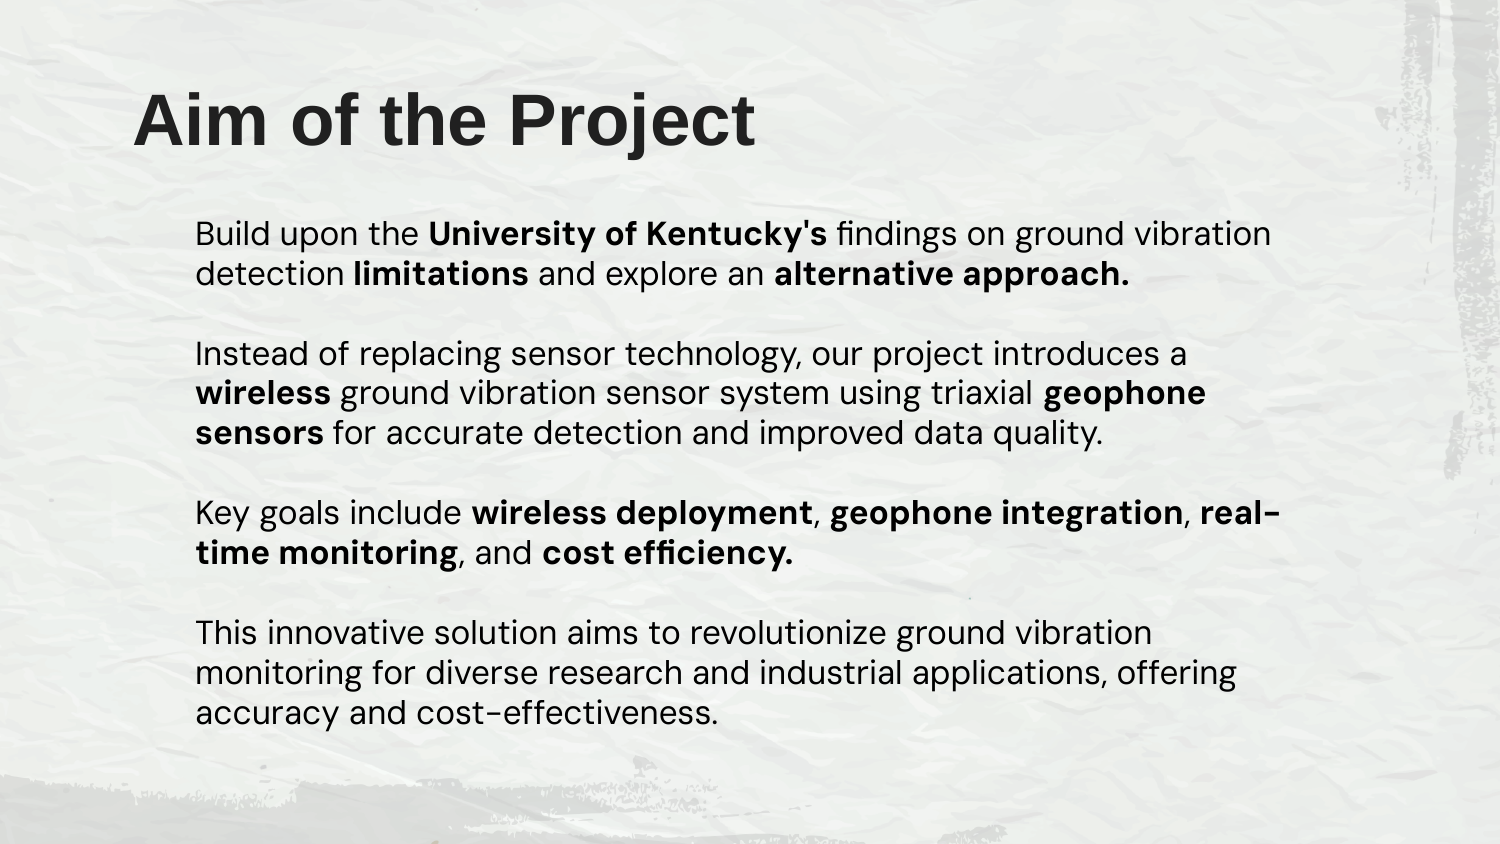

# Aim of the Project
Build upon the University of Kentucky's findings on ground vibration detection limitations and explore an alternative approach.

Instead of replacing sensor technology, our project introduces a wireless ground vibration sensor system using triaxial geophone sensors for accurate detection and improved data quality.

Key goals include wireless deployment, geophone integration, real-time monitoring, and cost efficiency.

This innovative solution aims to revolutionize ground vibration monitoring for diverse research and industrial applications, offering accuracy and cost-effectiveness.